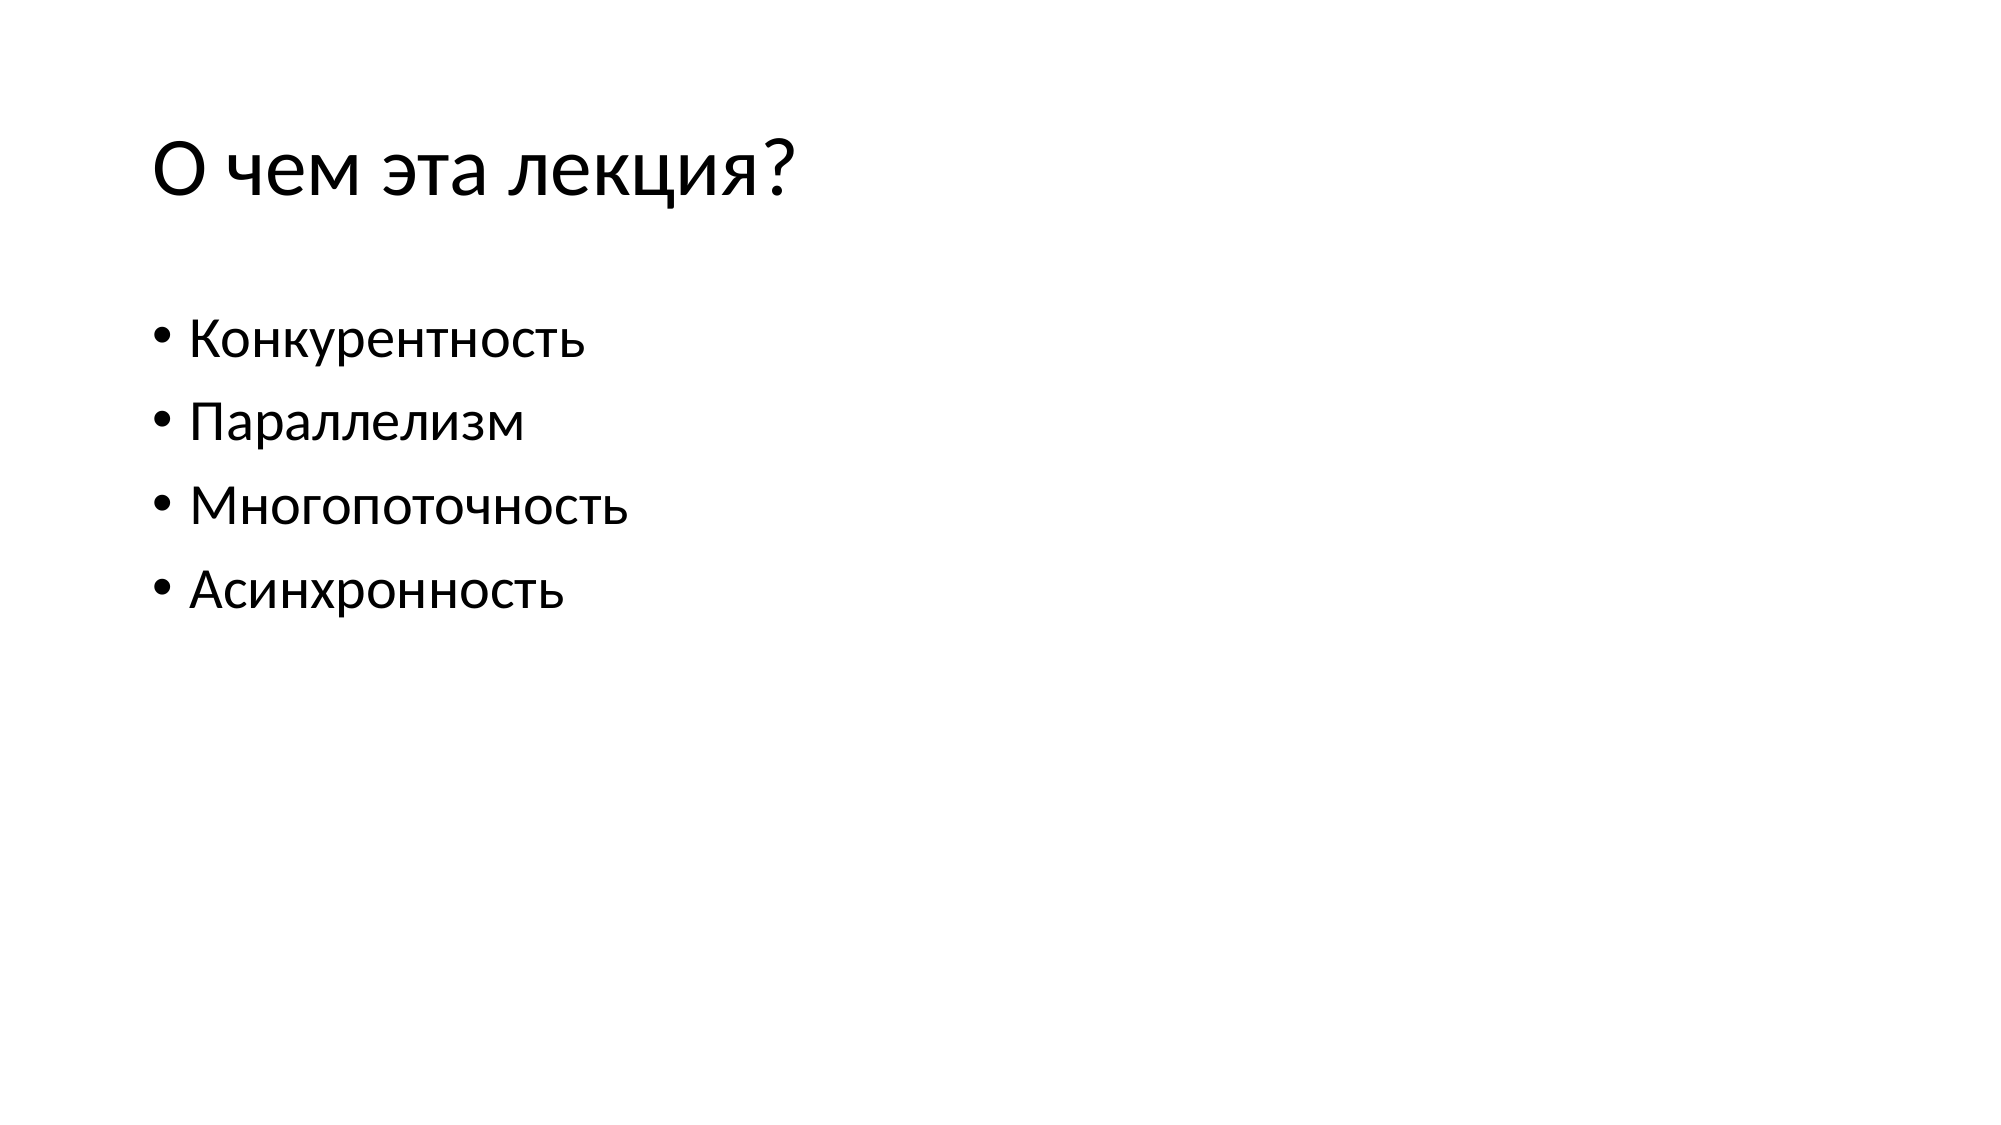

# О чем эта лекция?
Конкурентность
Параллелизм
Многопоточность
Асинхронность